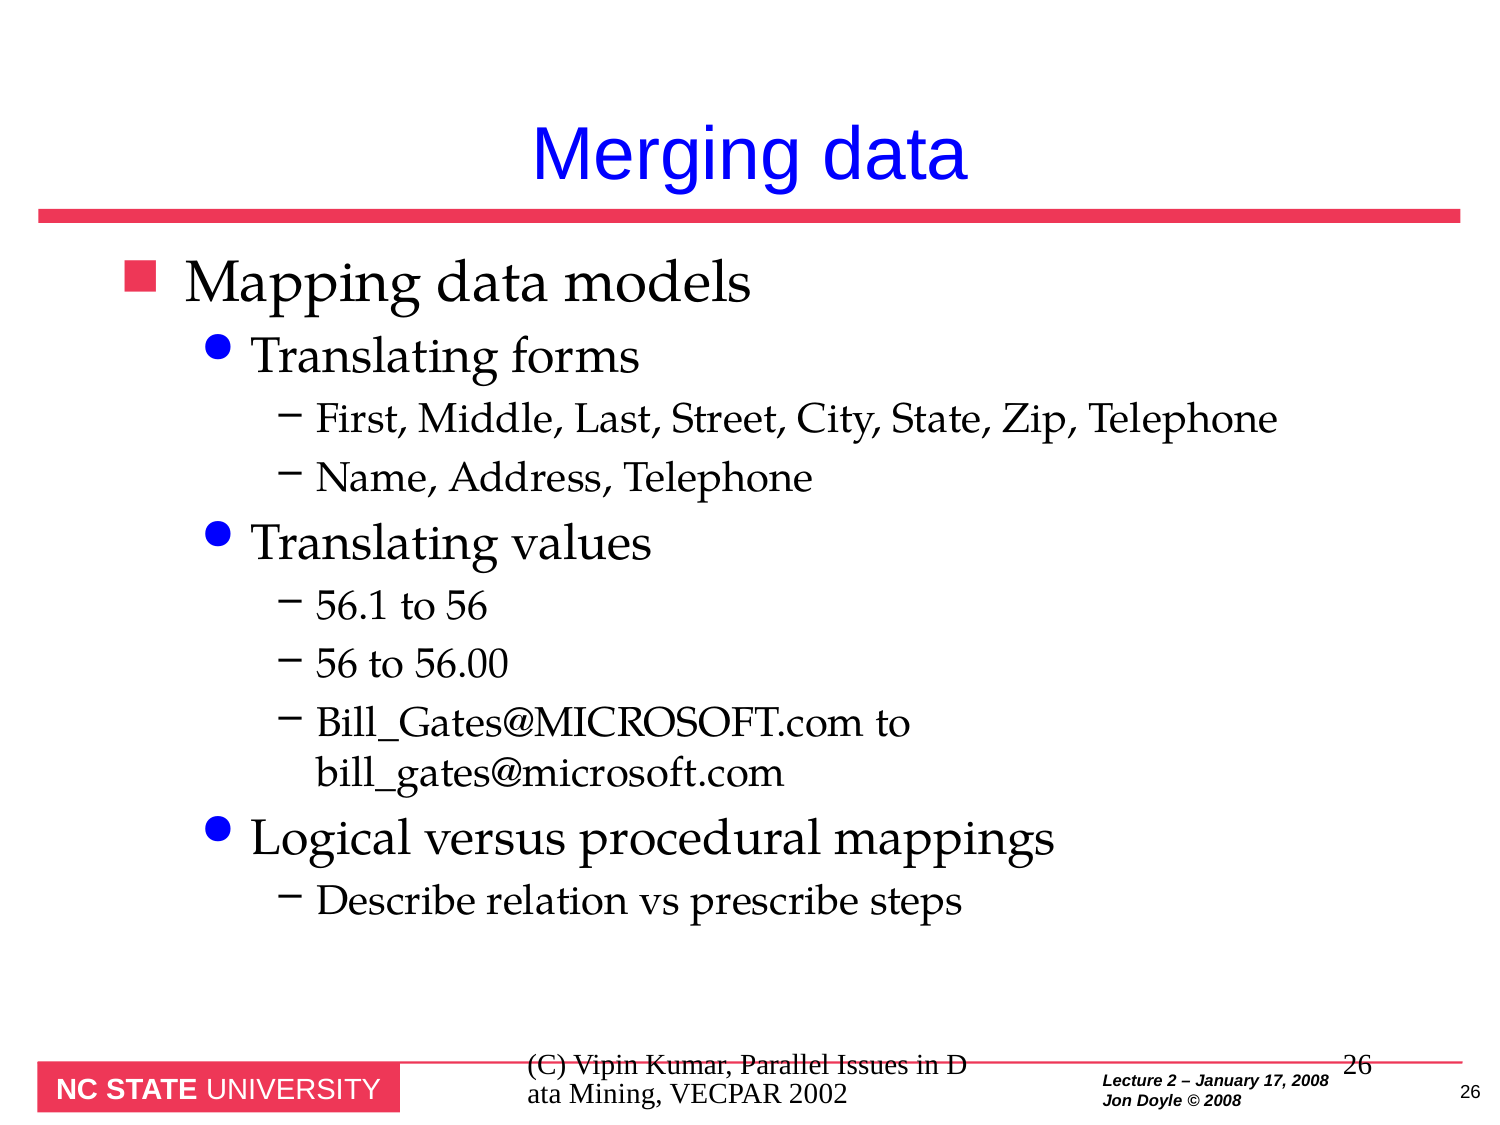

# Merging data
Mapping data models
Translating forms
First, Middle, Last, Street, City, State, Zip, Telephone
Name, Address, Telephone
Translating values
56.1 to 56
56 to 56.00
Bill_Gates@MICROSOFT.com to bill_gates@microsoft.com
Logical versus procedural mappings
Describe relation vs prescribe steps
(C) Vipin Kumar, Parallel Issues in Data Mining, VECPAR 2002
26